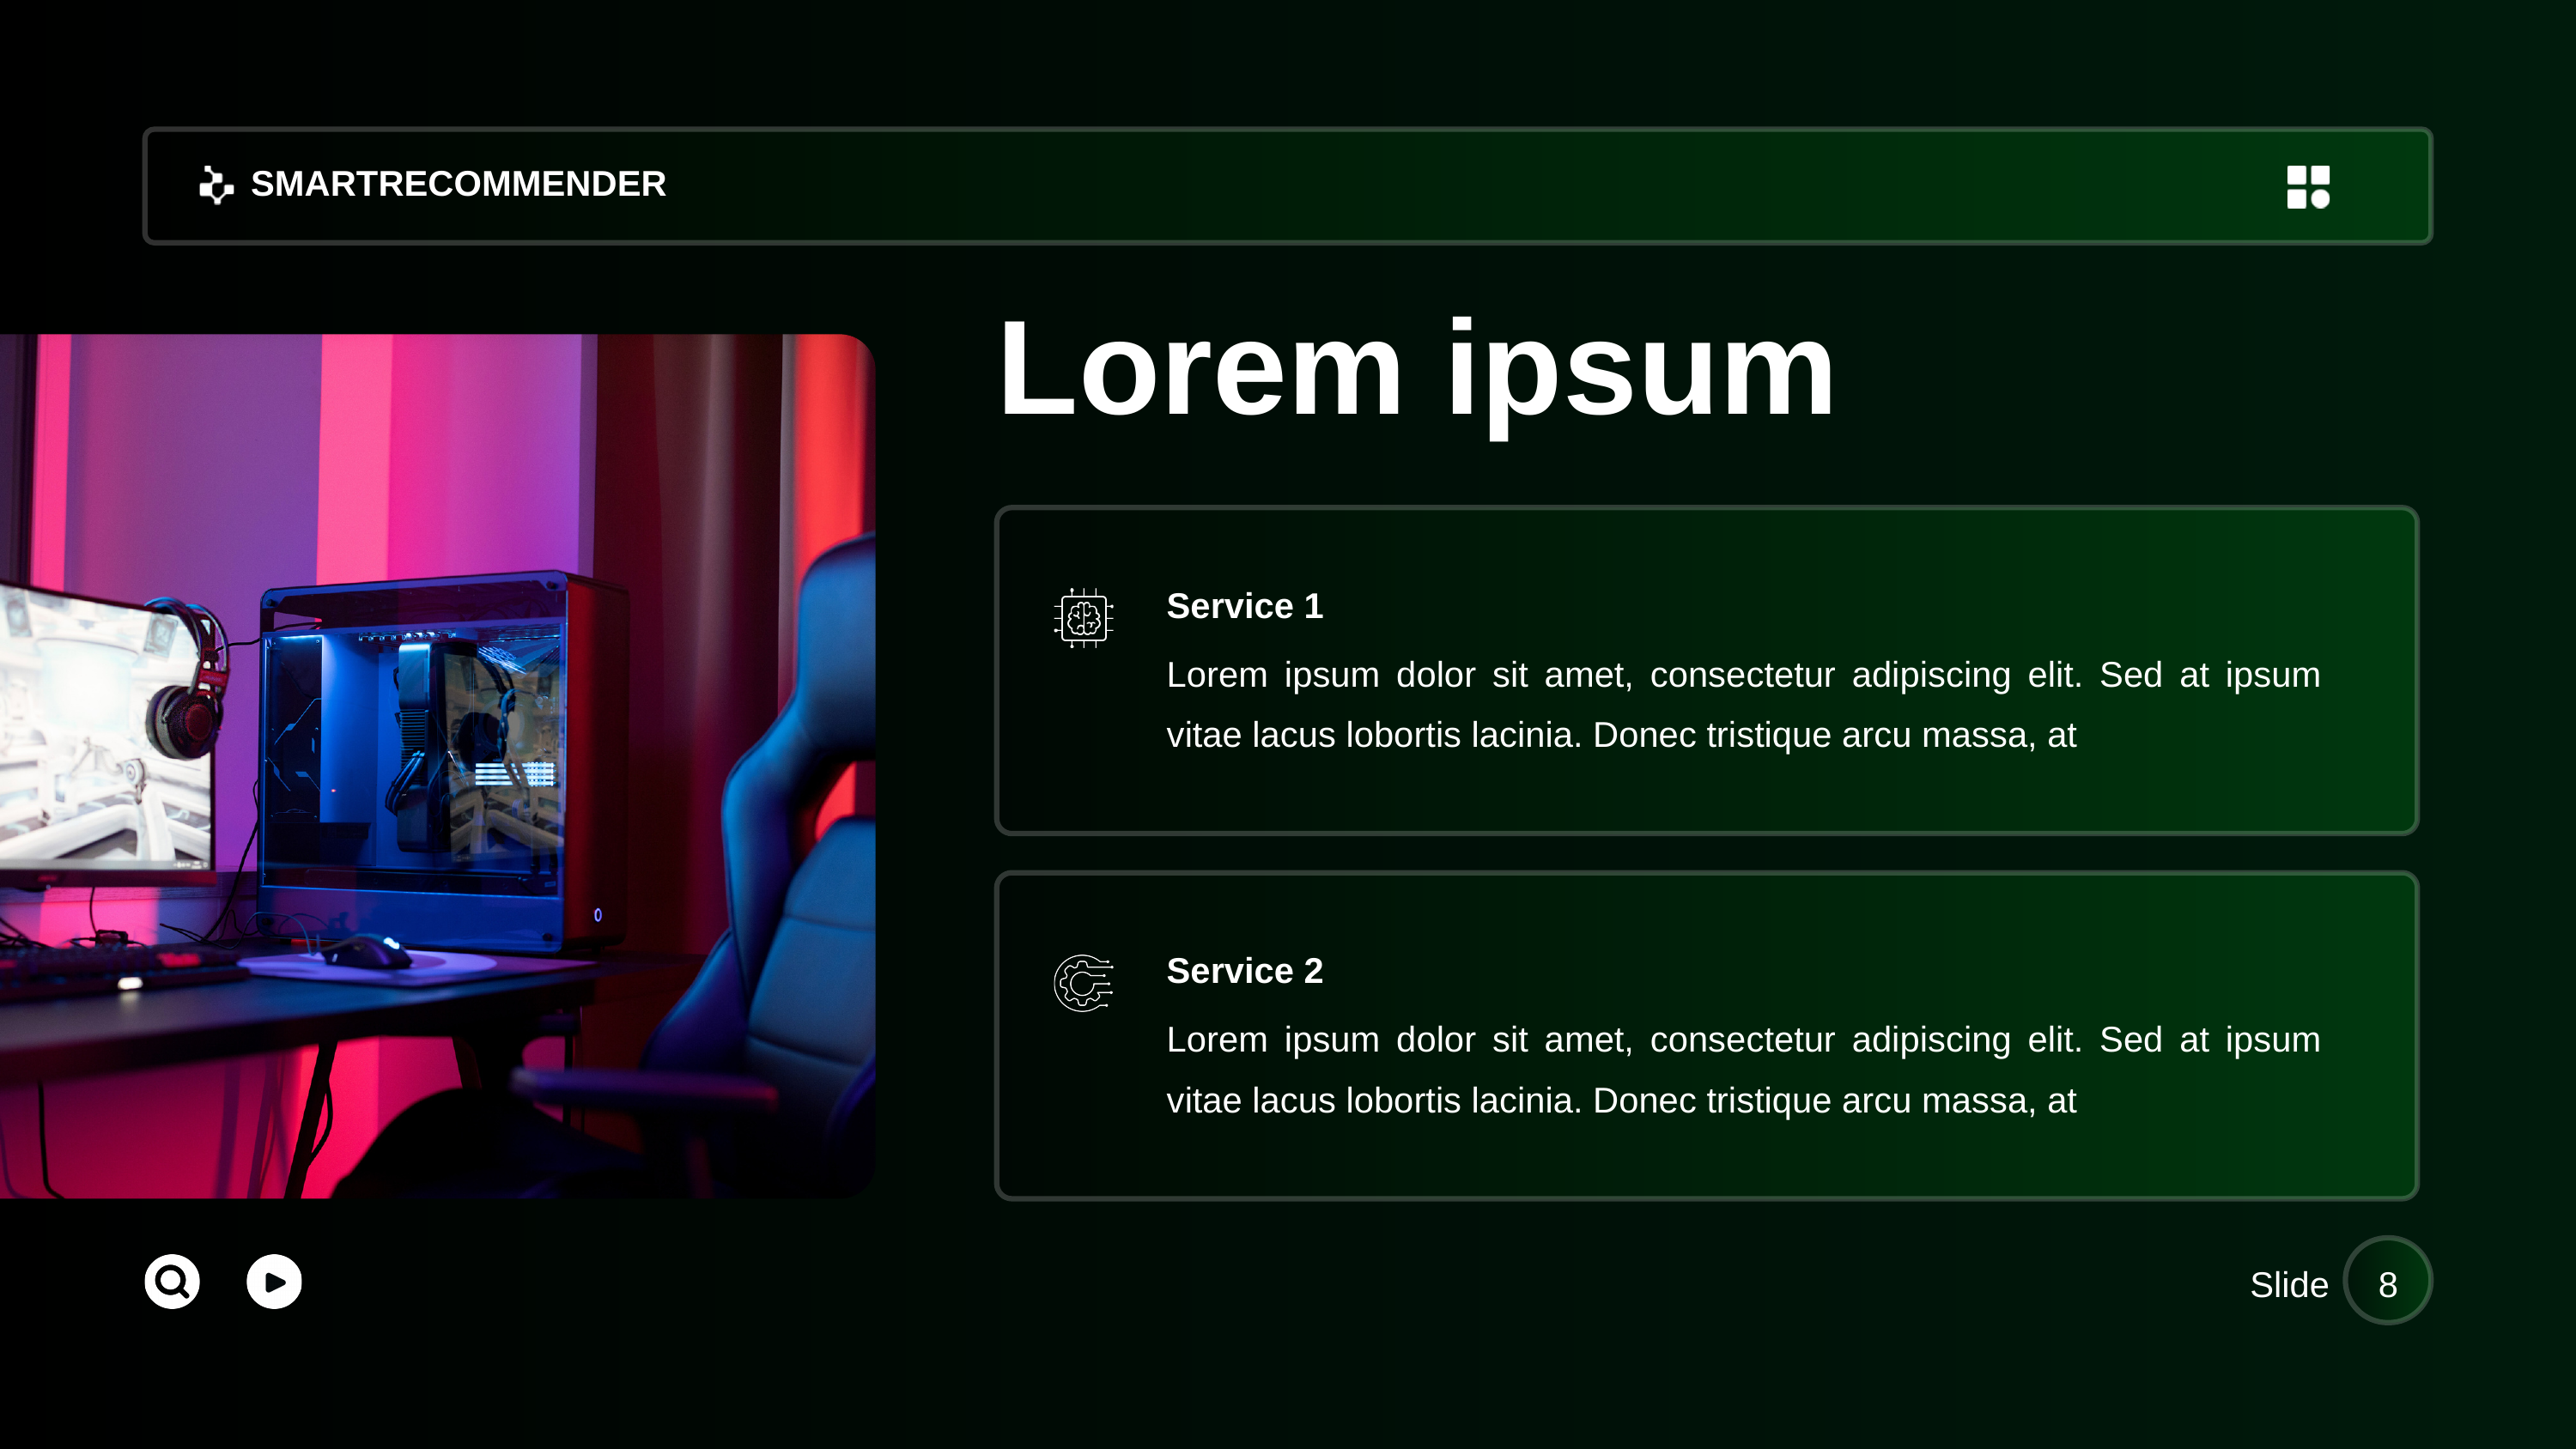

SMARTRECOMMENDER
Lorem ipsum

Service 1

Lorem ipsum dolor sit amet, consectetur adipiscing elit. Sed at ipsum vitae lacus lobortis lacinia. Donec tristique arcu massa, at

Service 2

Lorem ipsum dolor sit amet, consectetur adipiscing elit. Sed at ipsum vitae lacus lobortis lacinia. Donec tristique arcu massa, at

Slide
8